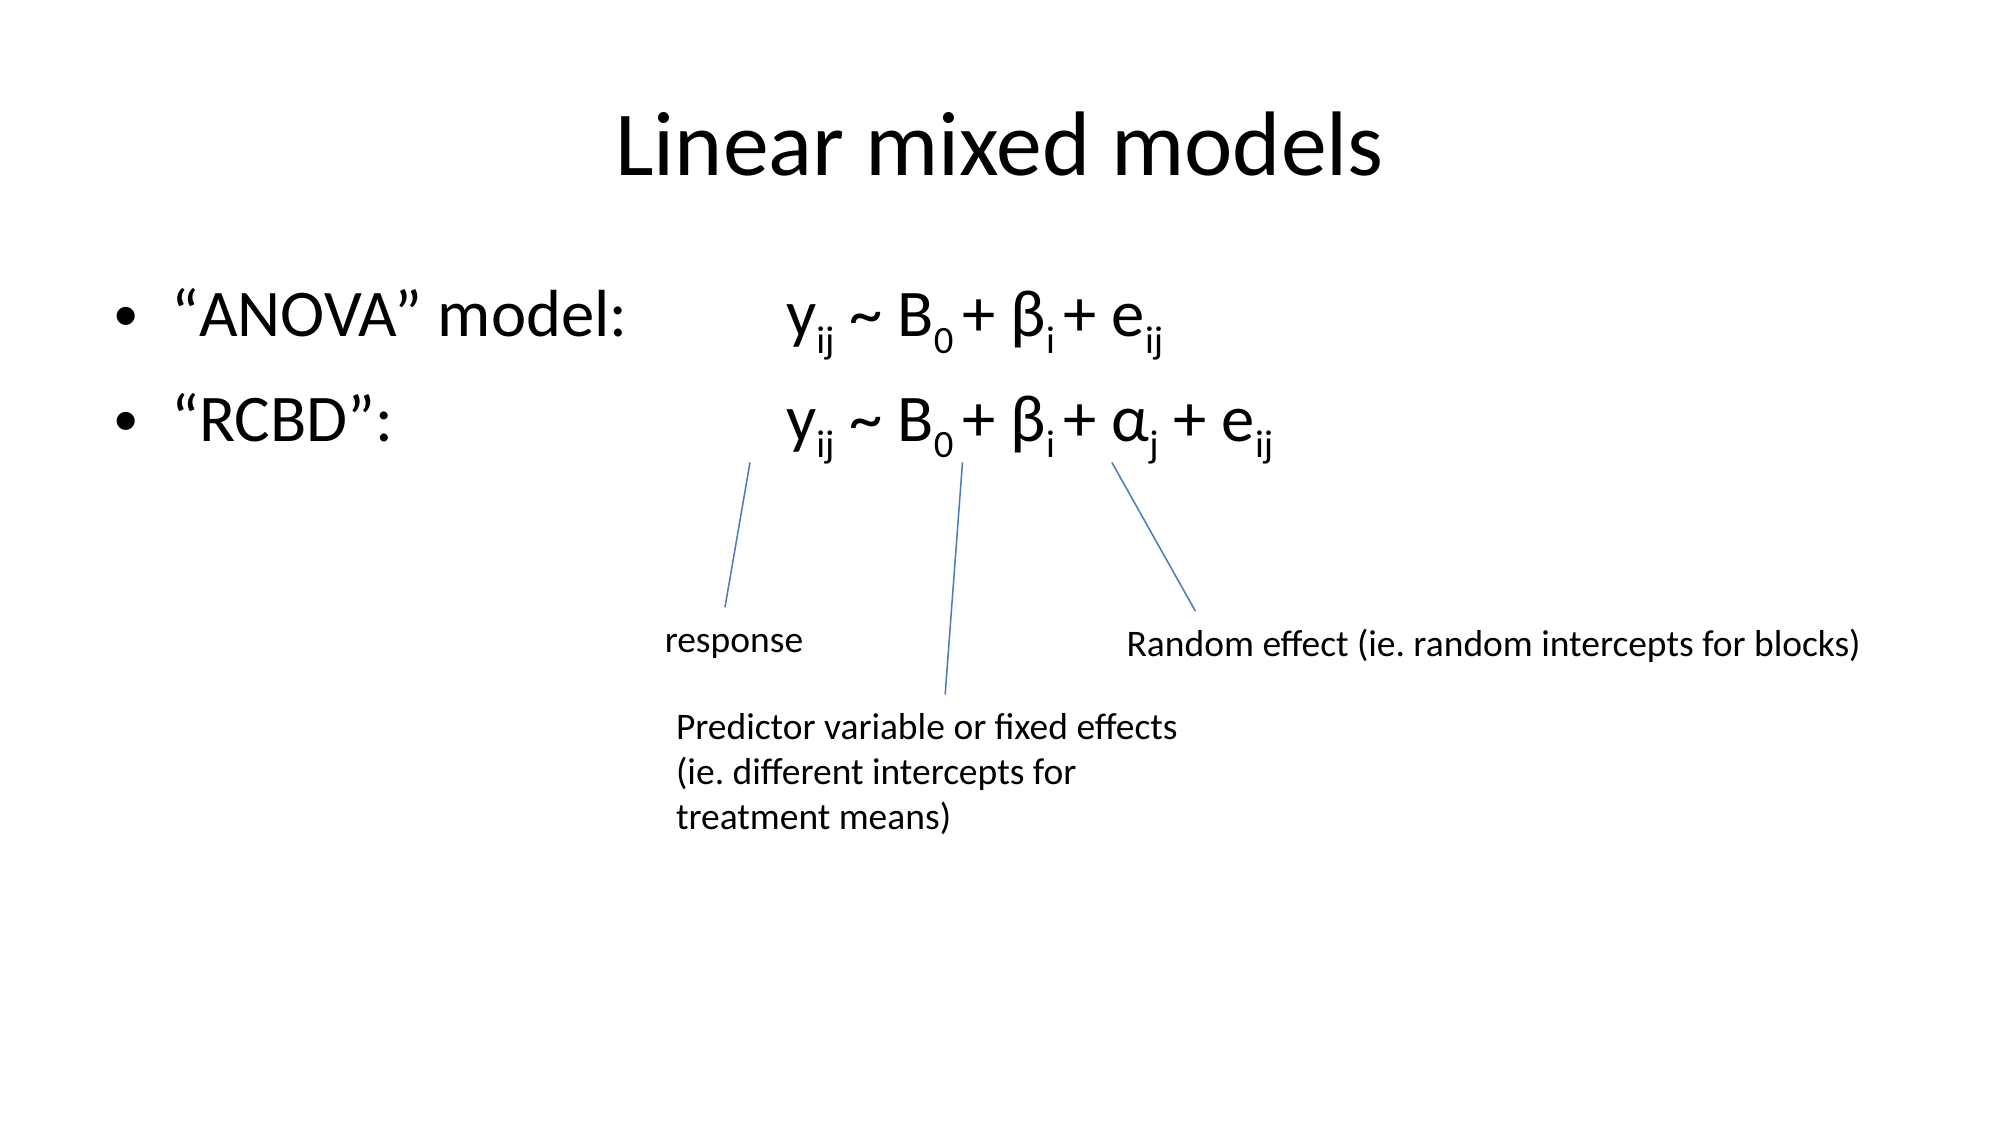

# Linear mixed models
“ANOVA” model: 	 yij ~ B0 + βi + eij
“RCBD”:		 	 yij ~ B0 + βi + αj + eij
response
Random effect (ie. random intercepts for blocks)
Predictor variable or fixed effects (ie. different intercepts for treatment means)